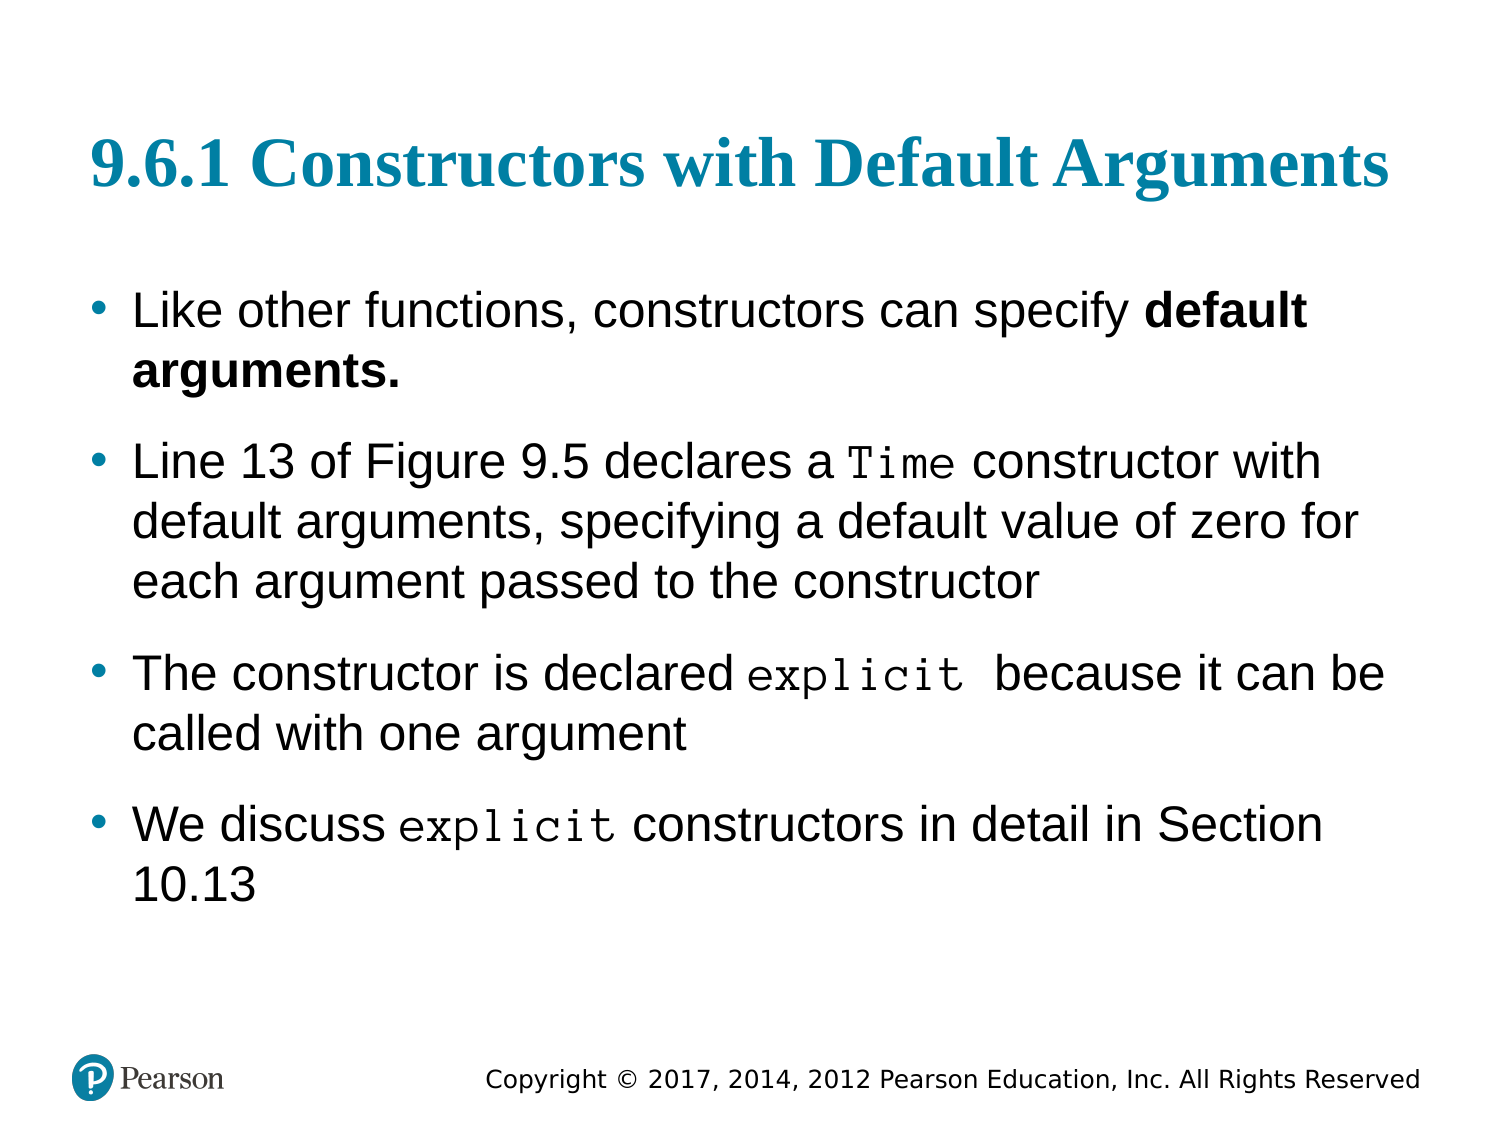

# 9.6.1 Constructors with Default Arguments
Like other functions, constructors can specify default arguments.
Line 13 of Figure 9.5 declares a Time constructor with default arguments, specifying a default value of zero for each argument passed to the constructor
The constructor is declared explicit because it can be called with one argument
We discuss explicit constructors in detail in Section 10.13